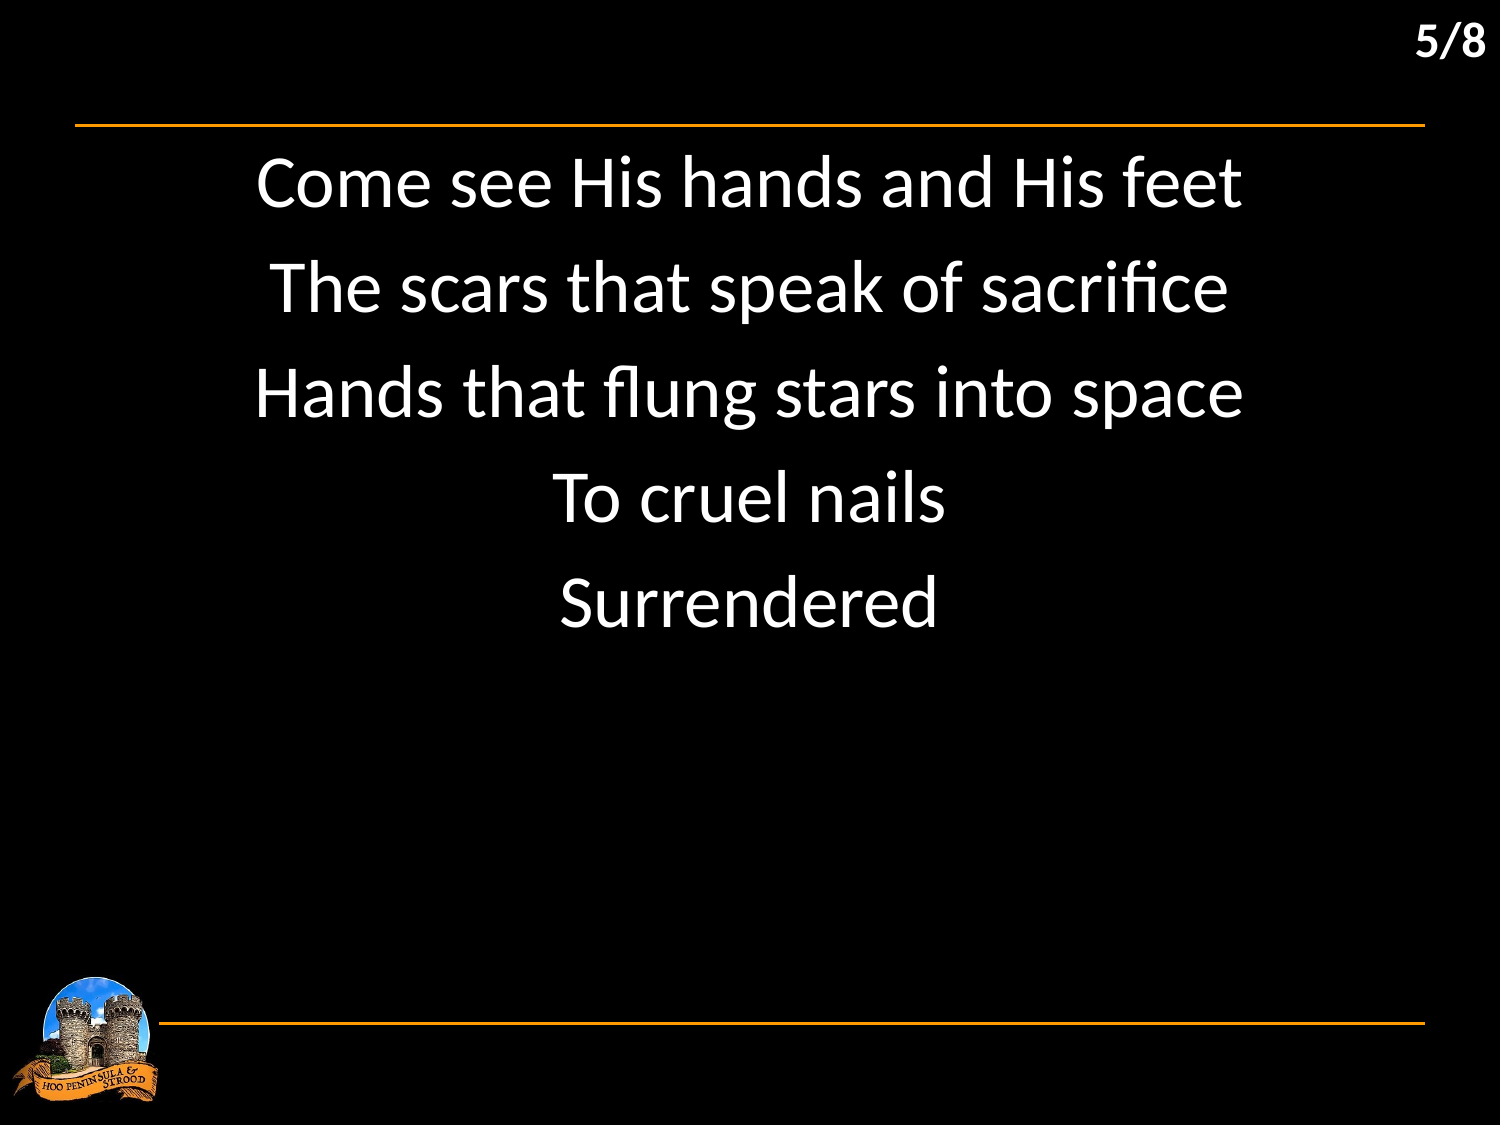

5/8
Come see His hands and His feet
The scars that speak of sacrifice
Hands that flung stars into space
To cruel nails
Surrendered